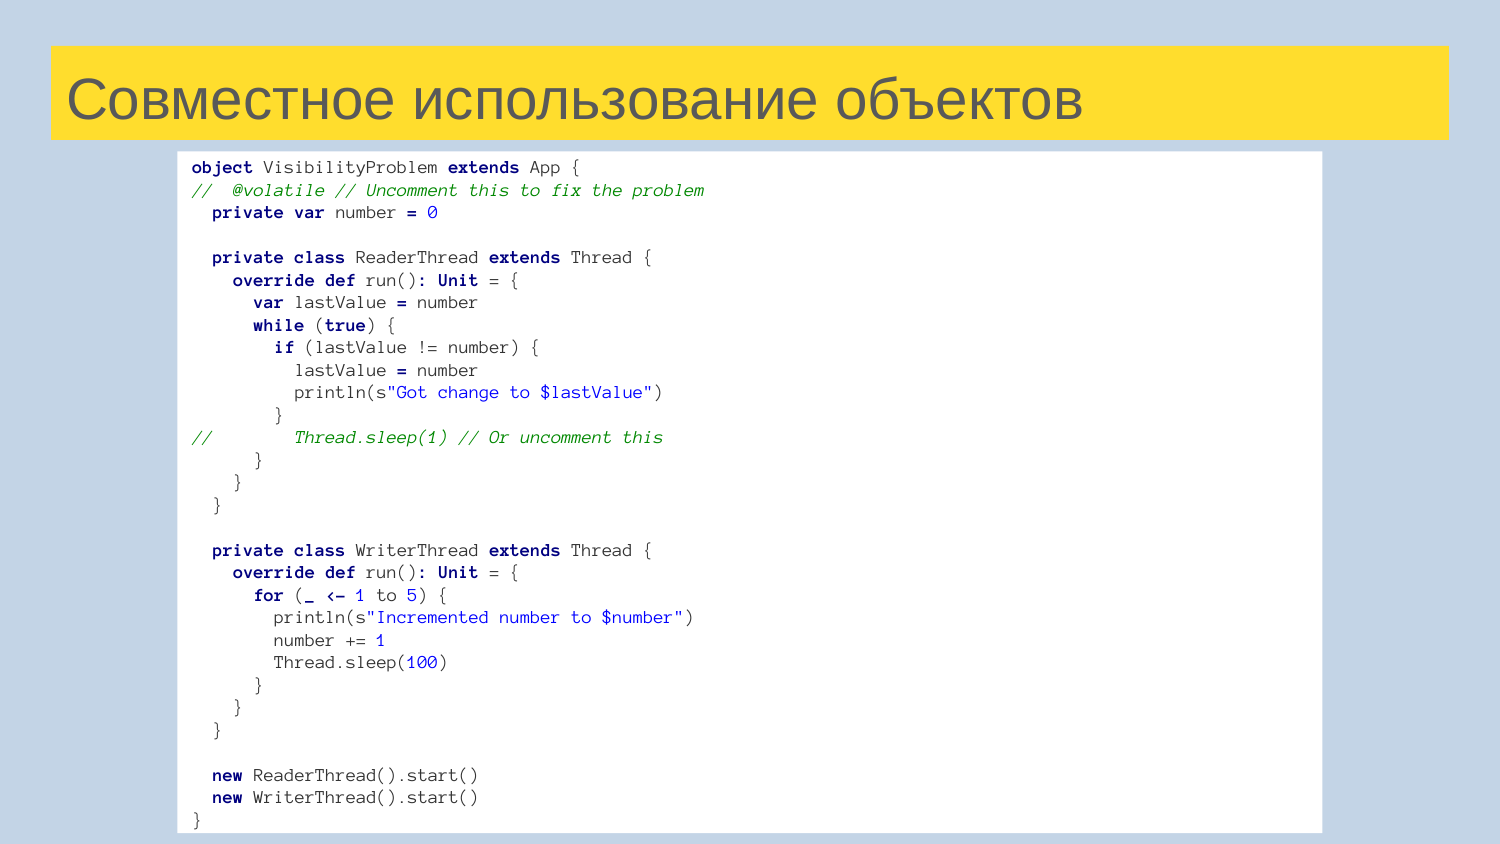

# Совместное использование объектов
object VisibilityProblem extends App {
//  @volatile // Uncomment this to fix the problem
  private var number = 0
  private class ReaderThread extends Thread {
    override def run(): Unit = {
      var lastValue = number
      while (true) {
        if (lastValue != number) {
          lastValue = number
          println(s"Got change to $lastValue")
        }
//        Thread.sleep(1) // Or uncomment this
      }
    }
  }
  private class WriterThread extends Thread {
    override def run(): Unit = {
      for (_ <- 1 to 5) {
        println(s"Incremented number to $number")
        number += 1
        Thread.sleep(100)
      }
    }
  }
  new ReaderThread().start()
  new WriterThread().start()
}